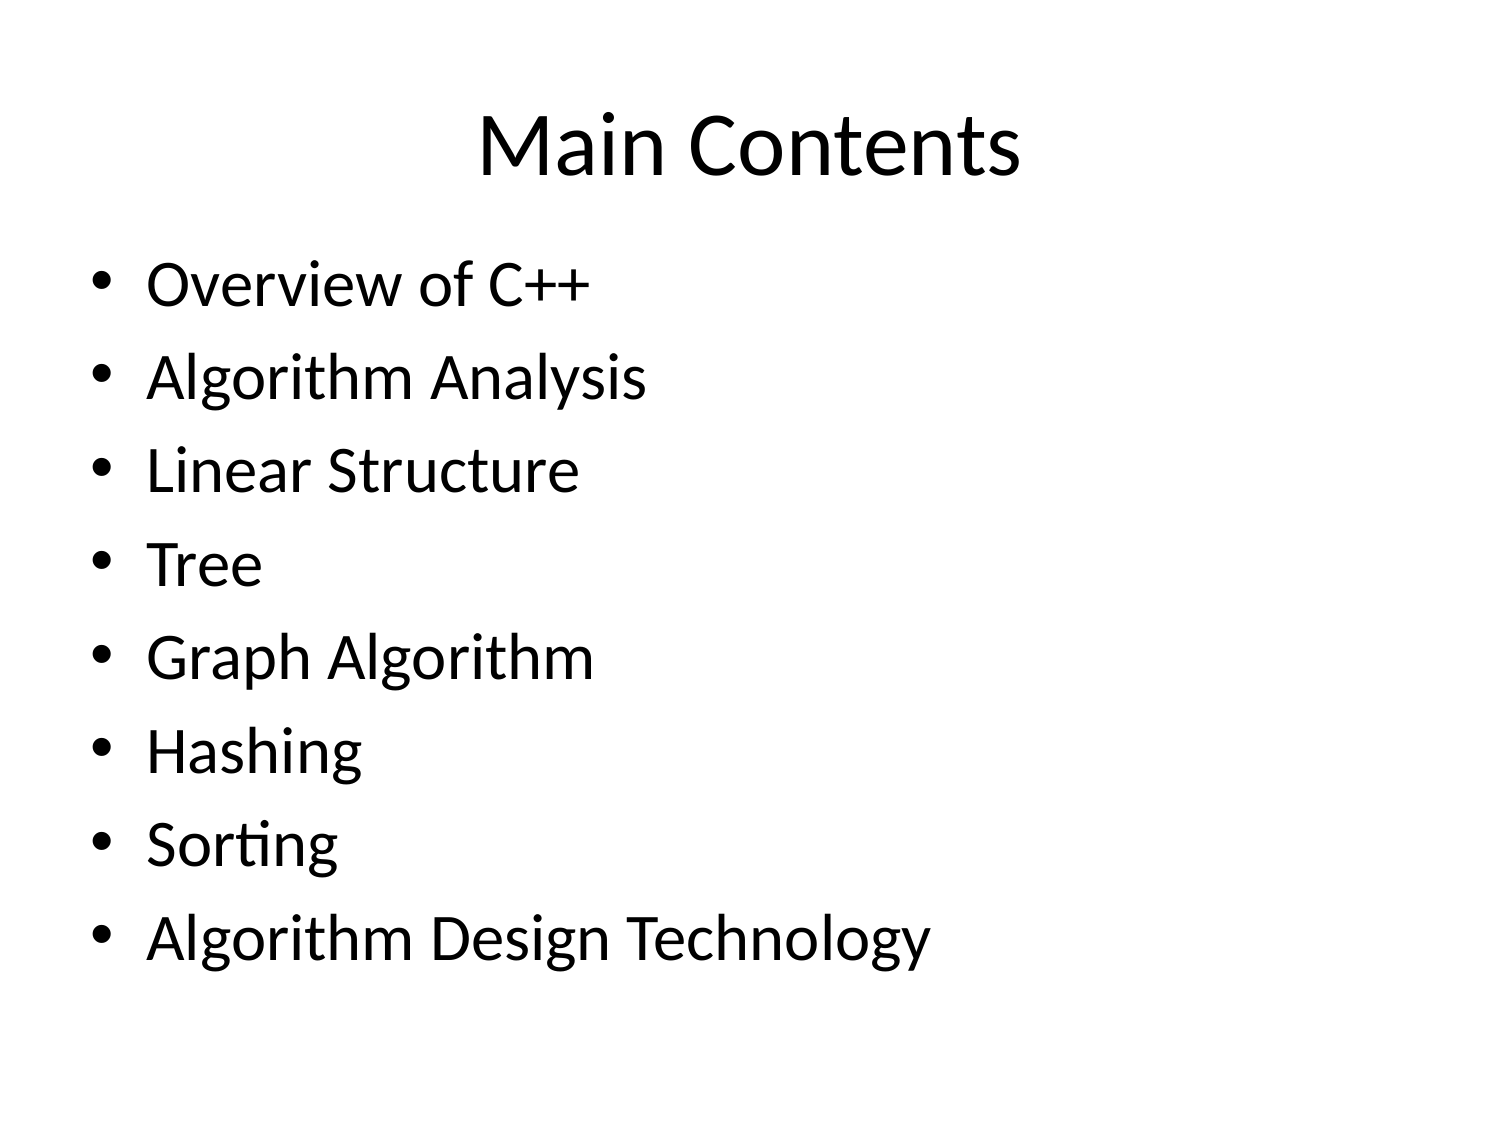

# Main Contents
Overview of C++
Algorithm Analysis
Linear Structure
Tree
Graph Algorithm
Hashing
Sorting
Algorithm Design Technology